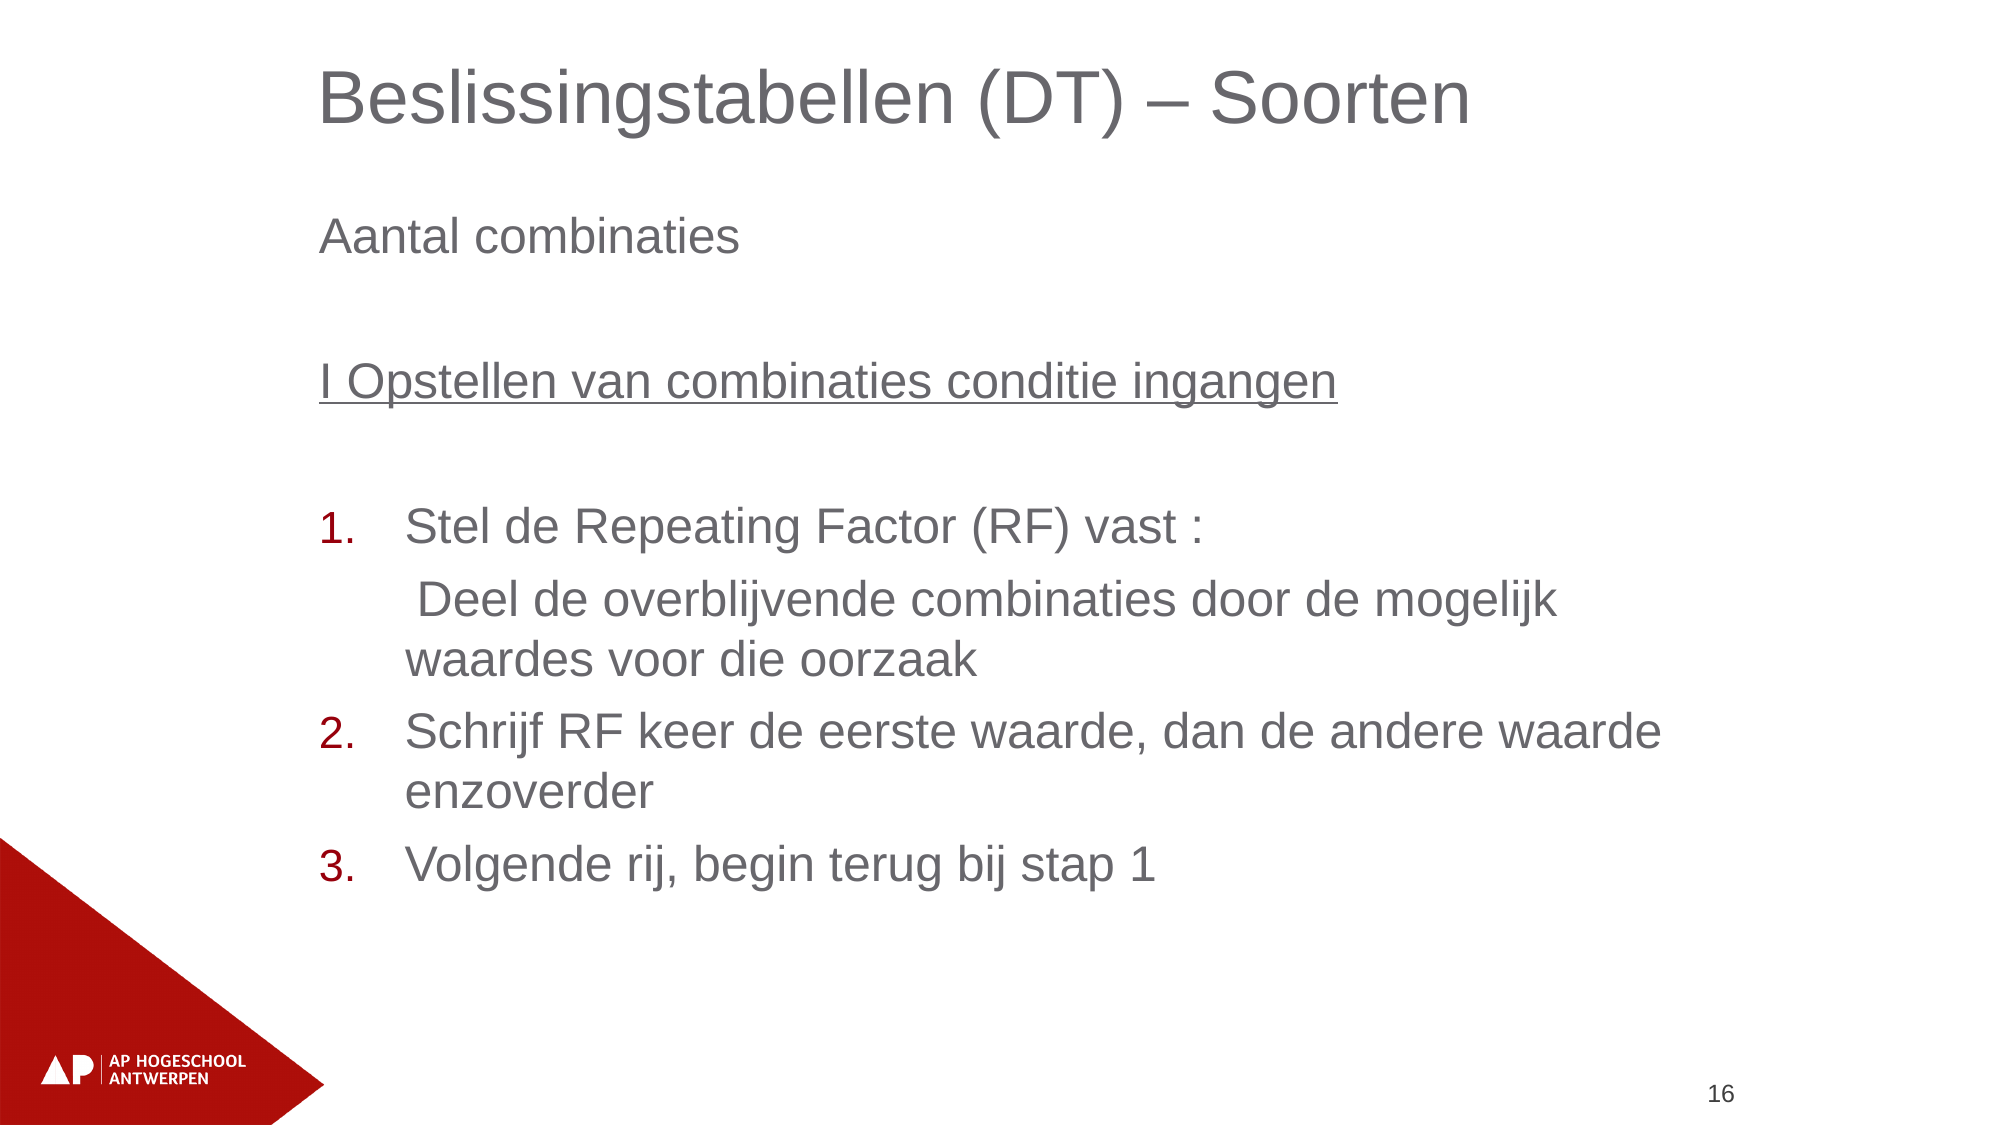

Beslissingstabellen (DT) – Soorten
Aantal combinaties

I Opstellen van combinaties conditie ingangen

Stel de Repeating Factor (RF) vast :
       Deel de overblijvende combinaties door de mogelijk waardes voor die oorzaak
Schrijf RF keer de eerste waarde, dan de andere waarde enzoverder
Volgende rij, begin terug bij stap 1
16